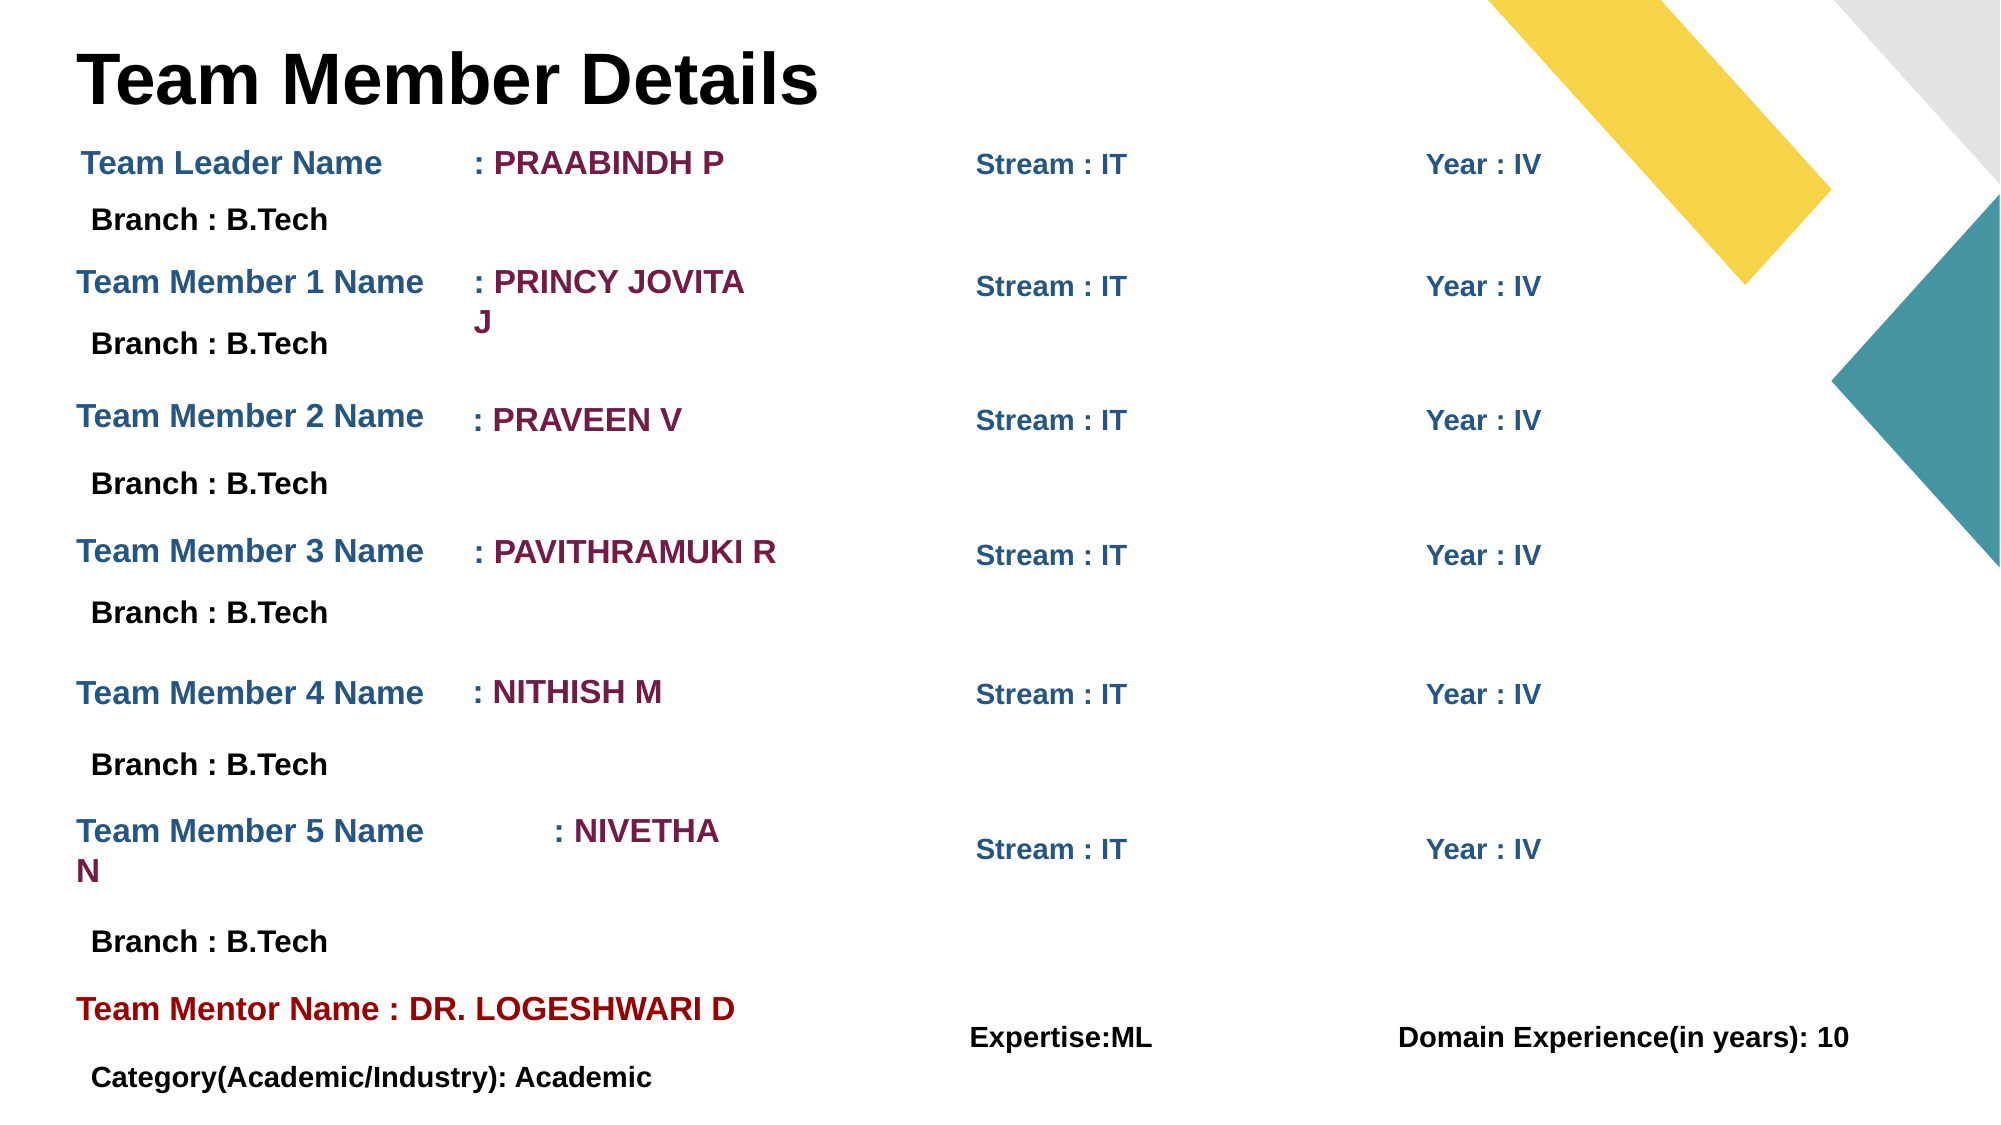

# Team Member Details
Team Leader Name
Branch : B.Tech
Team Member 1 Name
Branch : B.Tech
: PRAABINDH P
Stream : IT
Year : IV
: PRINCY JOVITA J
Stream : IT
Year : IV
Team Member 2 Name
Branch : B.Tech
Team Member 3 Name
Branch : B.Tech
: PRAVEEN V
Stream : IT
Year : IV
: PAVITHRAMUKI R
Stream : IT
Year : IV
: NITHISH M
Team Member 4 Name
Stream : IT
Year : IV
Branch : B.Tech
Team Member 5 Name	   : NIVETHA N
Branch : B.Tech
Team Mentor Name : DR. LOGESHWARI D
Category(Academic/Industry): Academic
Stream : IT
Year : IV
Expertise:ML
Domain Experience(in years): 10